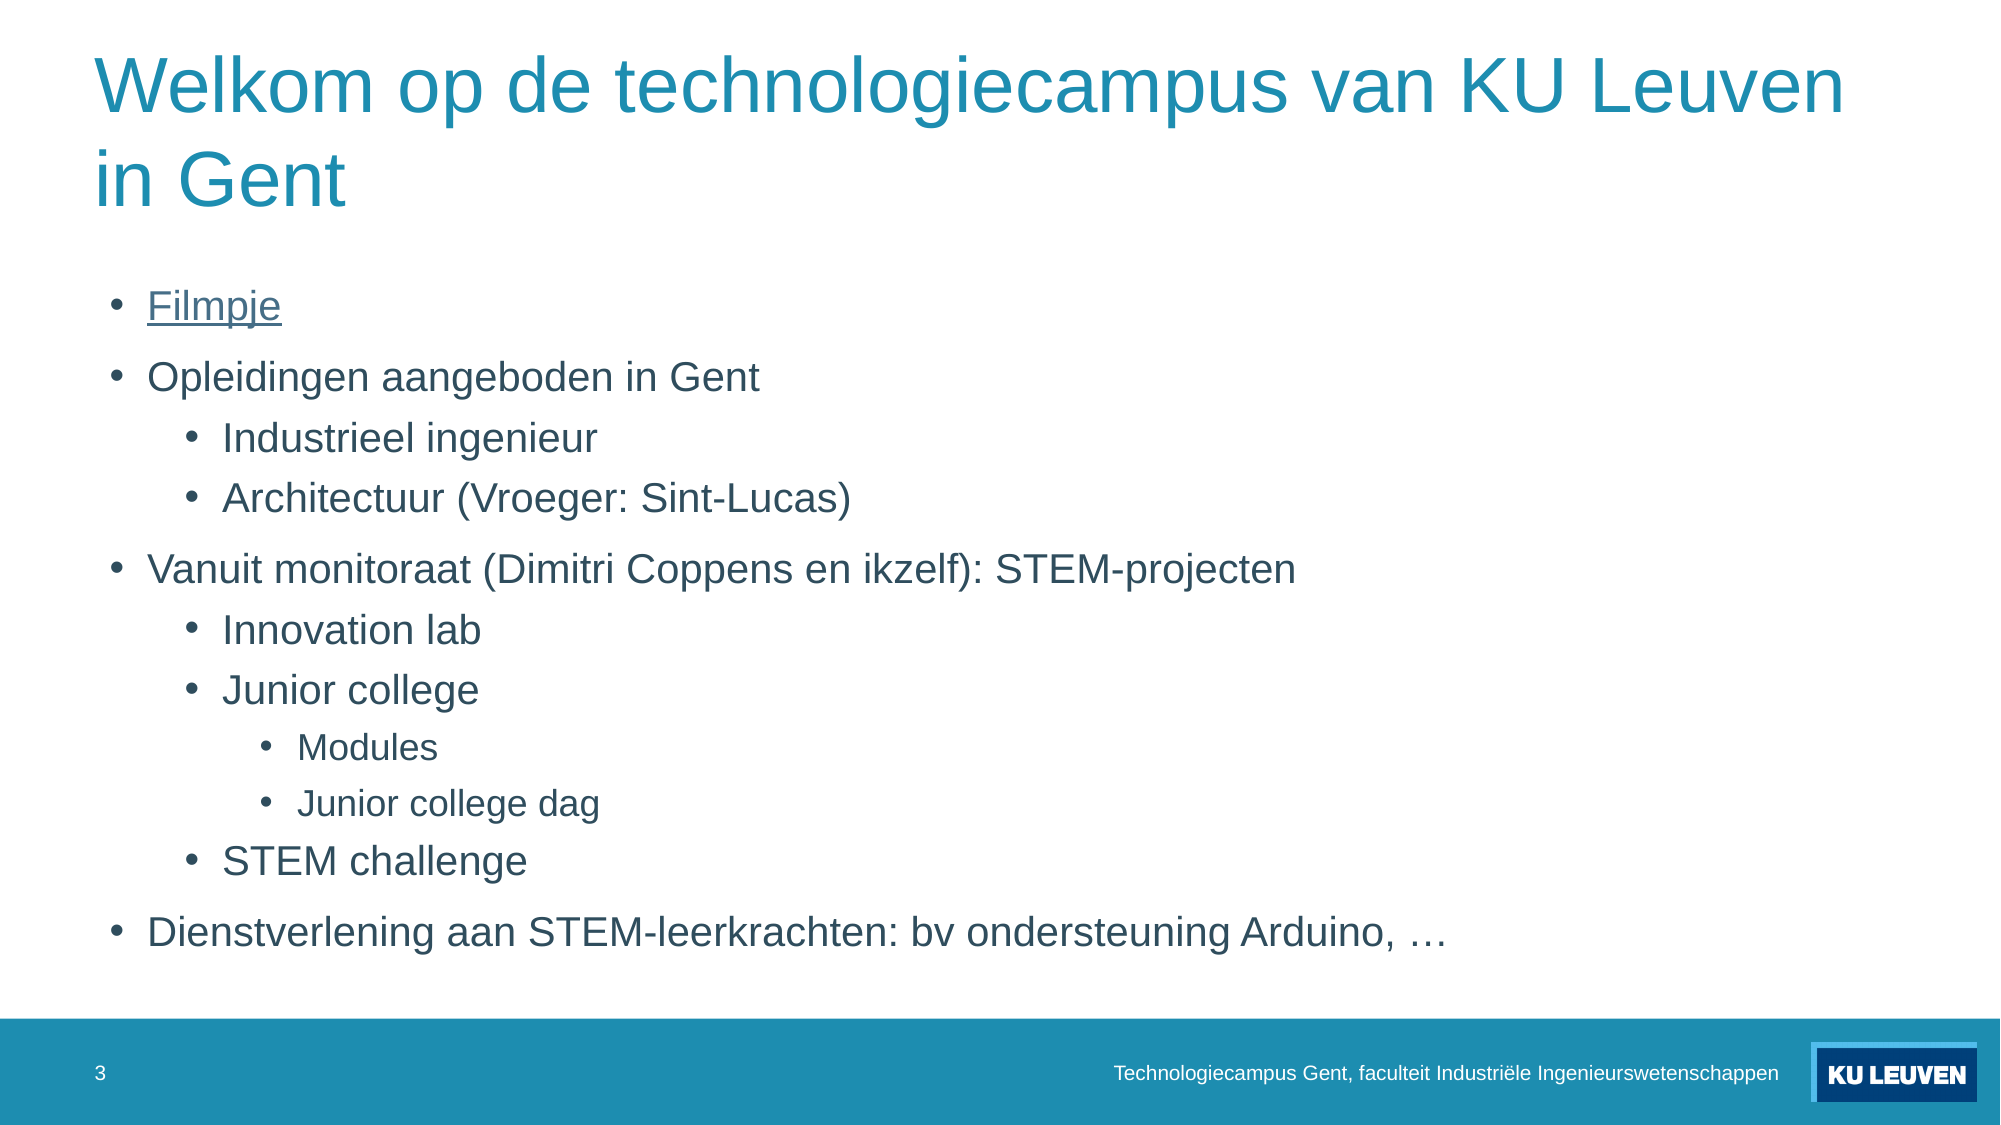

# Welkom op de technologiecampus van KU Leuven in Gent
Filmpje
Opleidingen aangeboden in Gent
Industrieel ingenieur
Architectuur (Vroeger: Sint-Lucas)
Vanuit monitoraat (Dimitri Coppens en ikzelf): STEM-projecten
Innovation lab
Junior college
Modules
Junior college dag
STEM challenge
Dienstverlening aan STEM-leerkrachten: bv ondersteuning Arduino, …

3
Technologiecampus Gent, faculteit Industriële Ingenieurswetenschappen